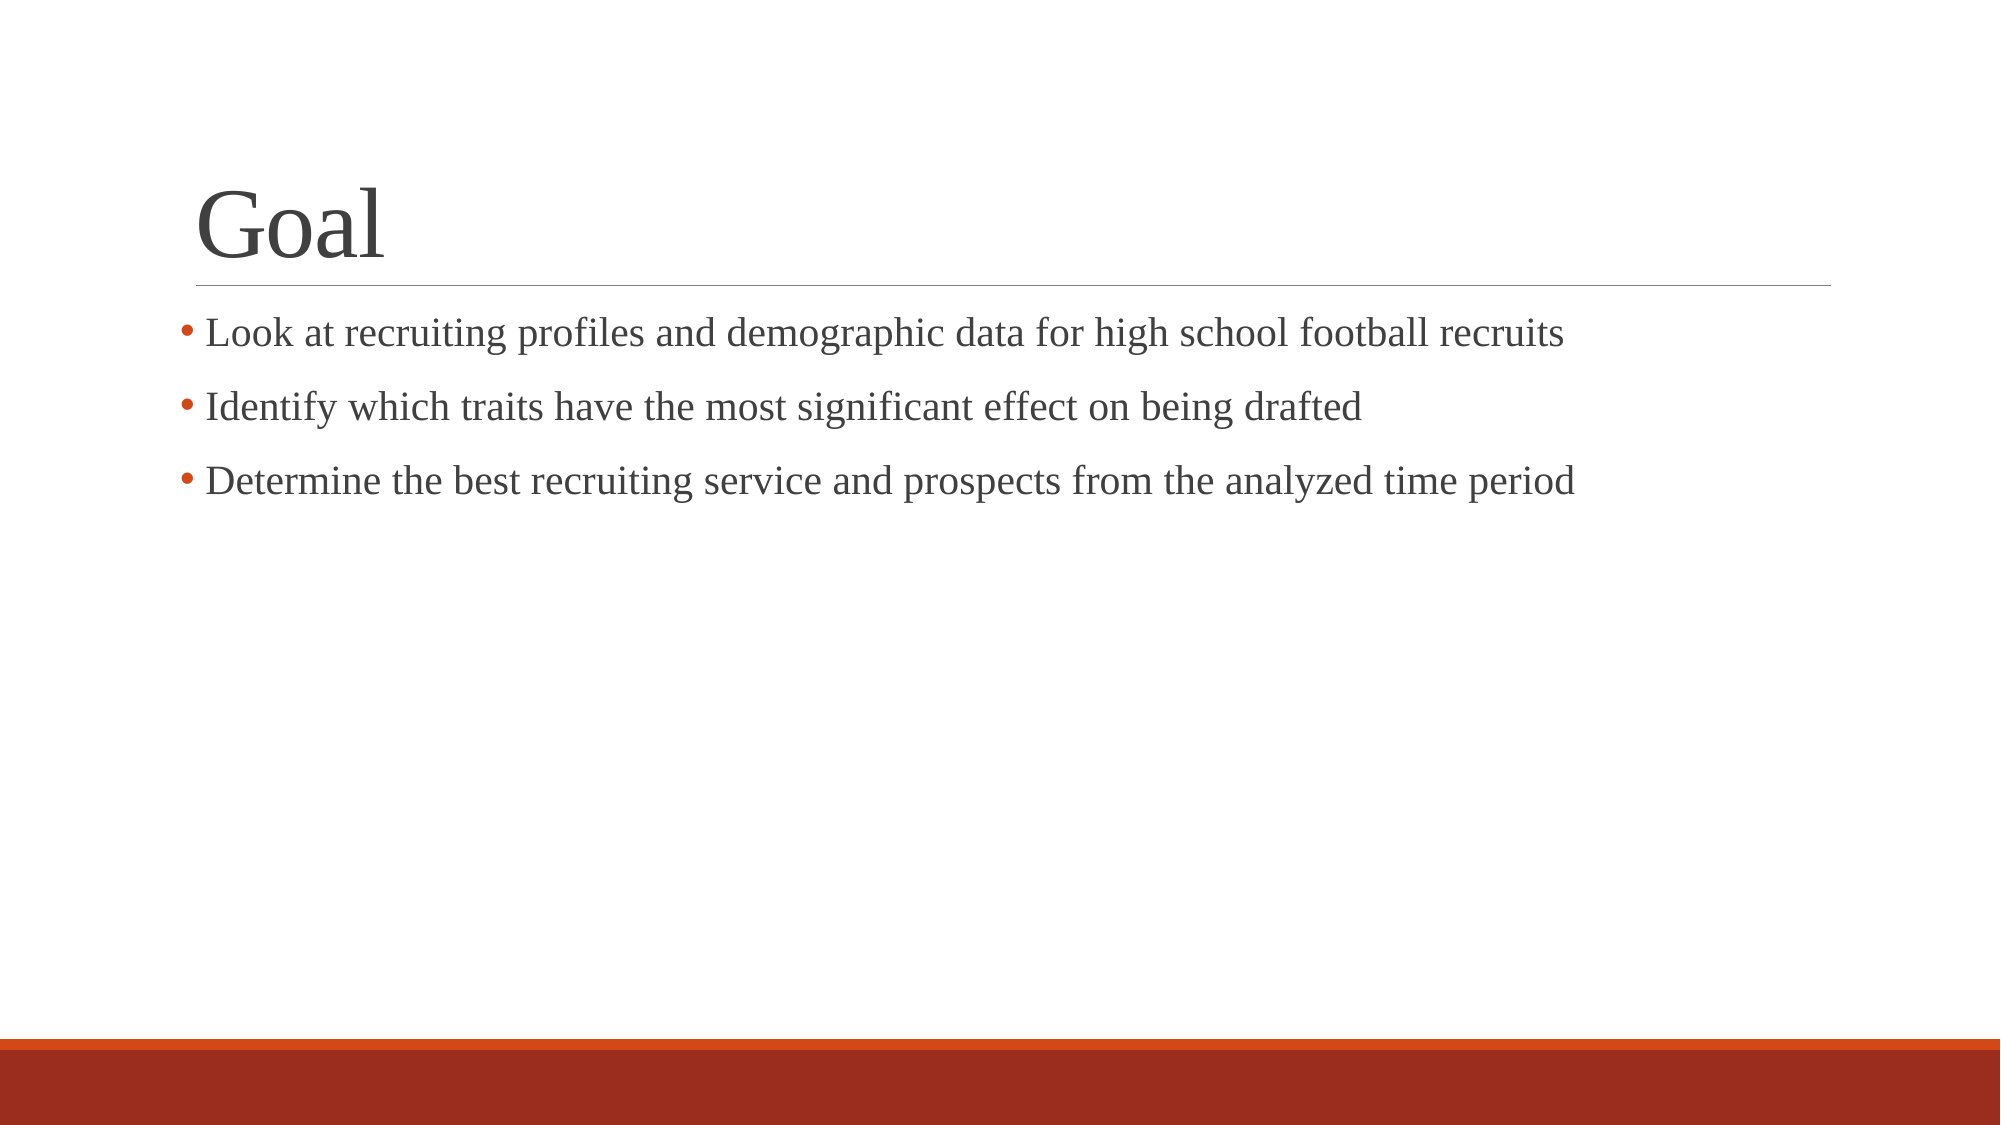

# Goal
 Look at recruiting profiles and demographic data for high school football recruits
 Identify which traits have the most significant effect on being drafted
 Determine the best recruiting service and prospects from the analyzed time period